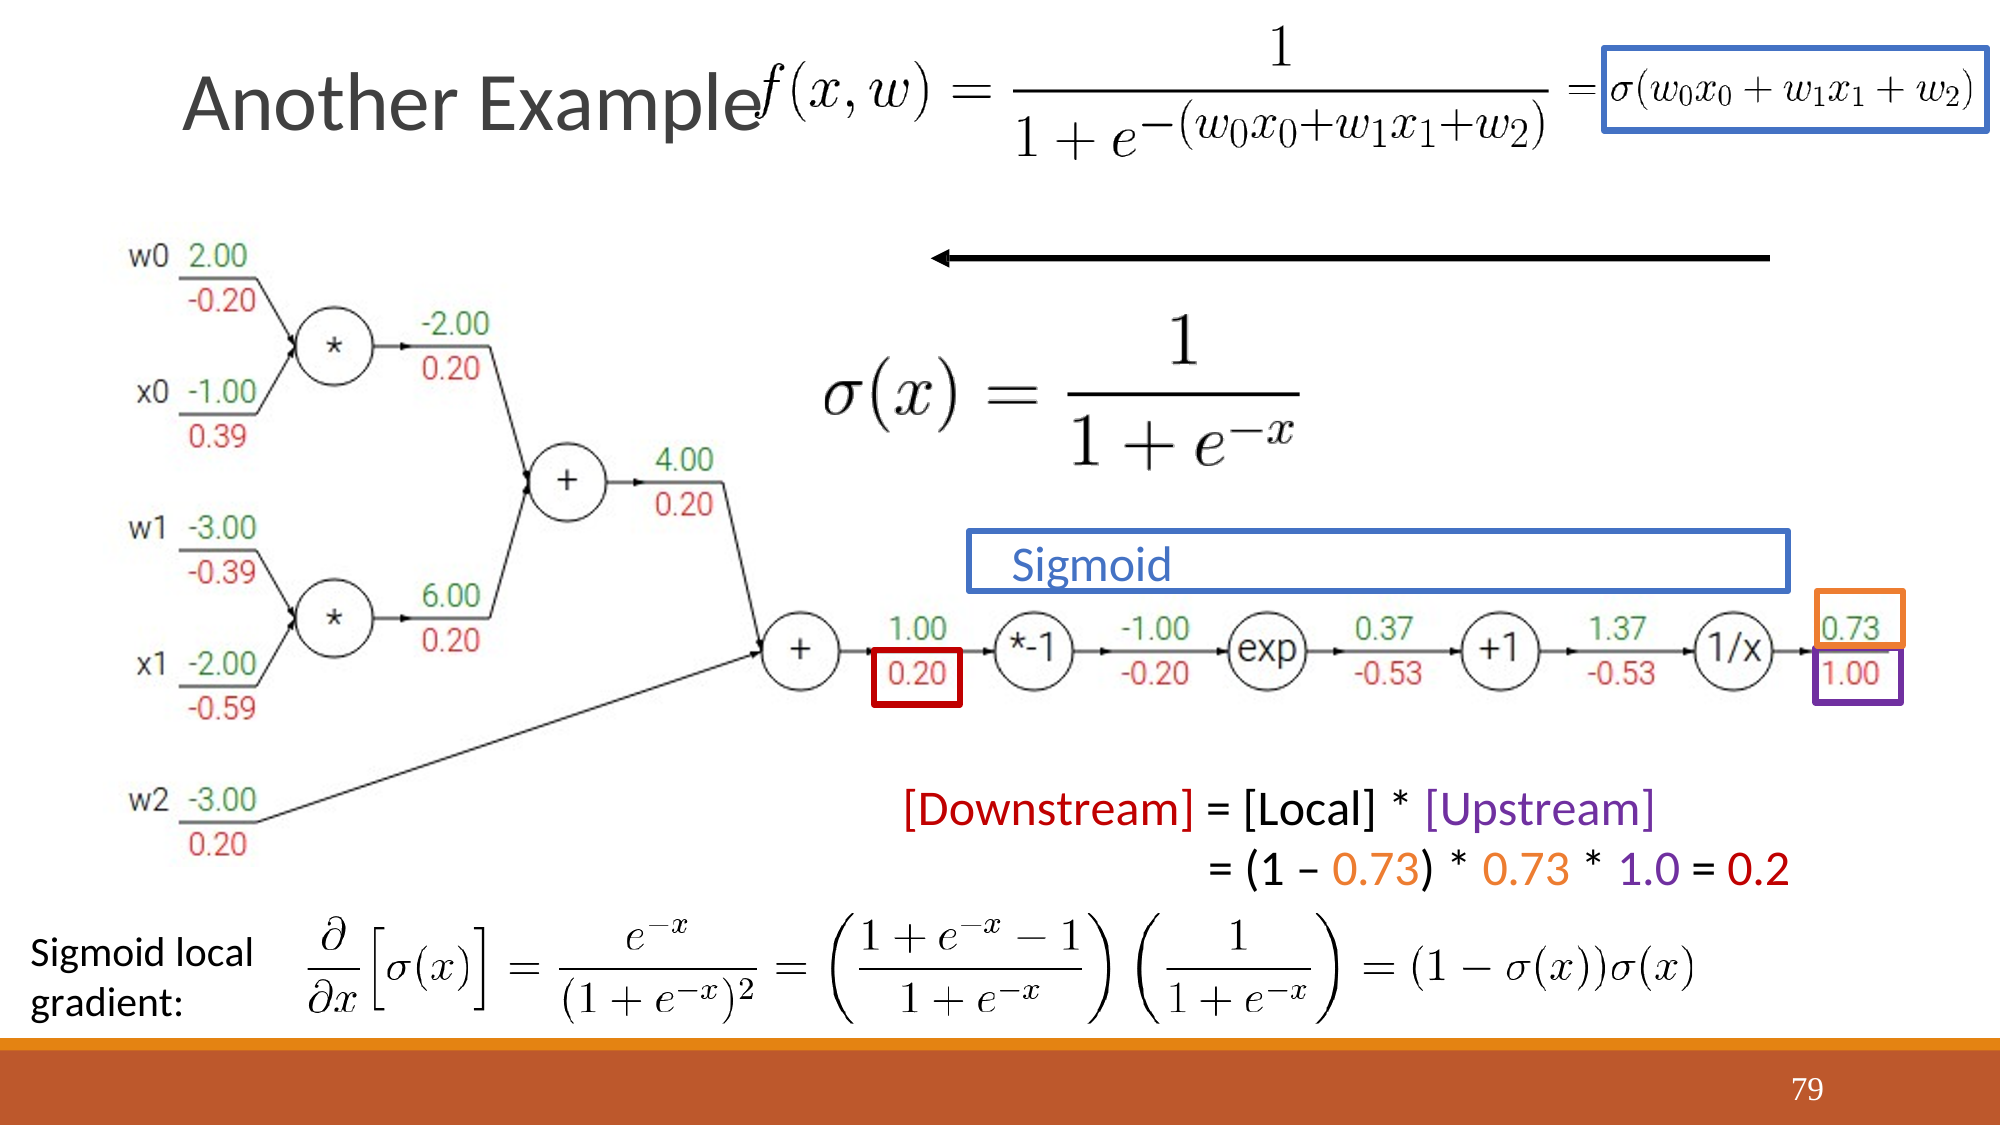

# Another Example

Backward pass: Compute gradients

Computational graph is not unique: we can use primitives that have simple local gradients

Sigmoid

[Downstream] = [Local] * [Upstream]
= (1 – 0.73) * 0.73 * 1.0 = 0.2
Sigmoid local gradient:

79
Justin Johnson
September 23, 2019
Lecture 6 - 79